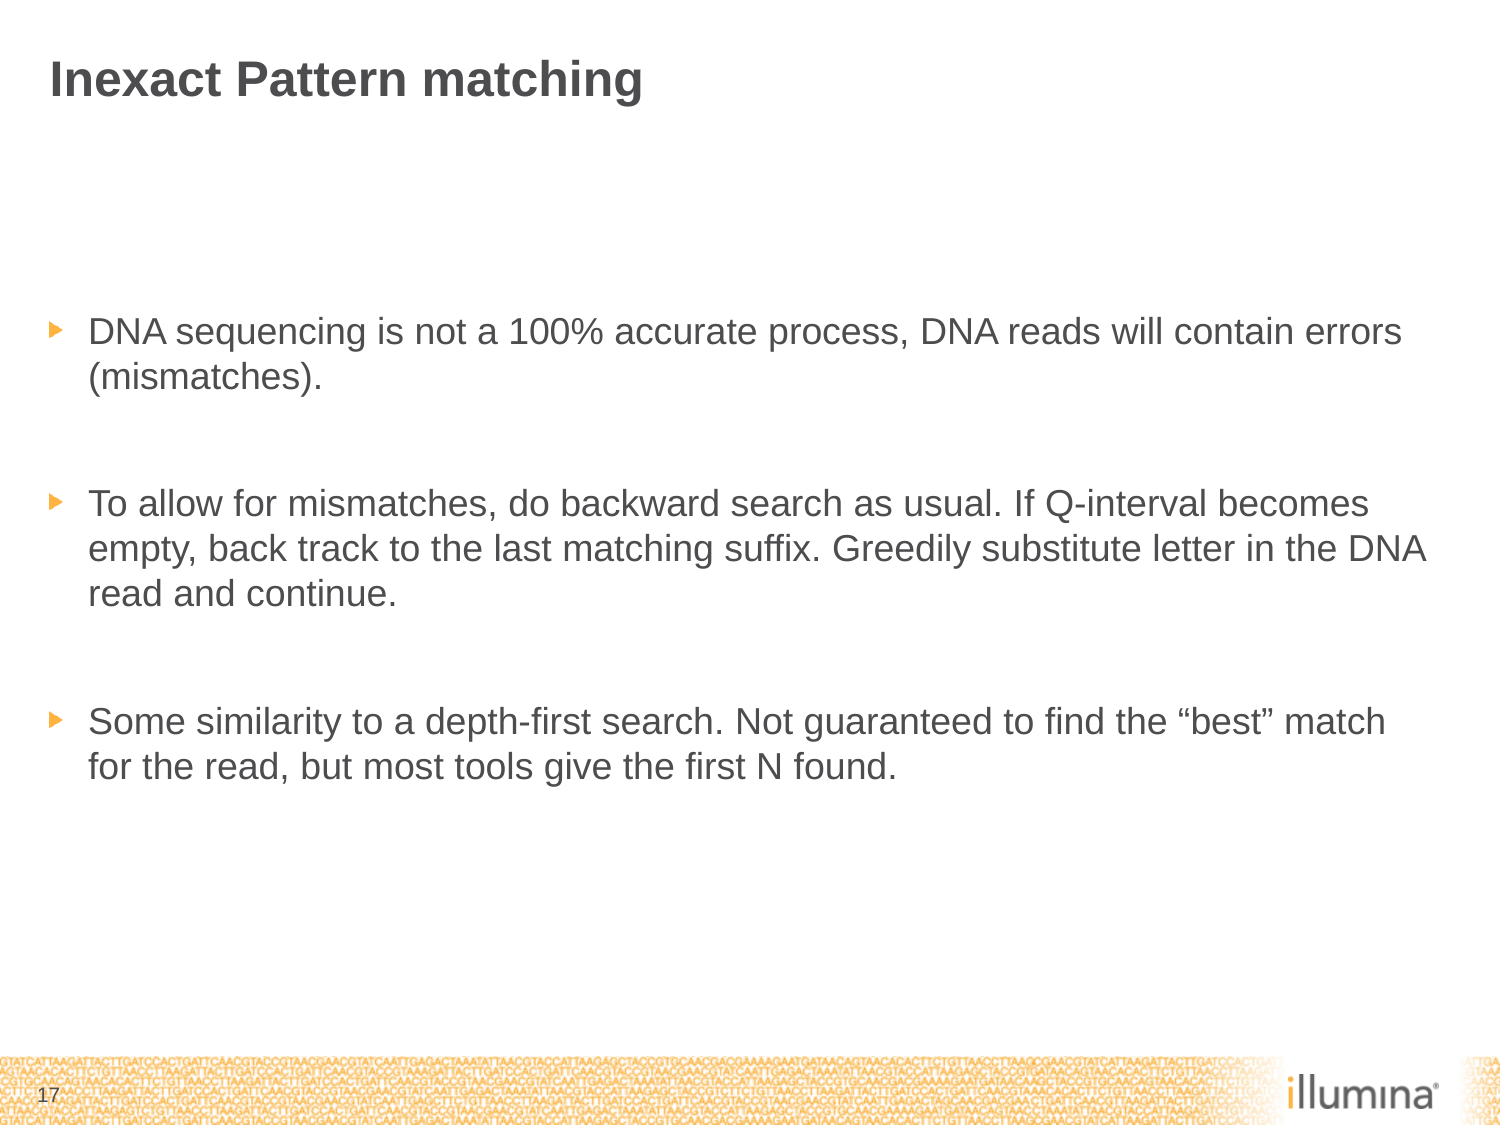

# Inexact Pattern matching

DNA sequencing is not a 100% accurate process, DNA reads will contain errors (mismatches).

To allow for mismatches, do backward search as usual. If Q-interval becomes empty, back track to the last matching suffix. Greedily substitute letter in the DNA read and continue.

Some similarity to a depth-first search. Not guaranteed to find the “best” match for the read, but most tools give the first N found.